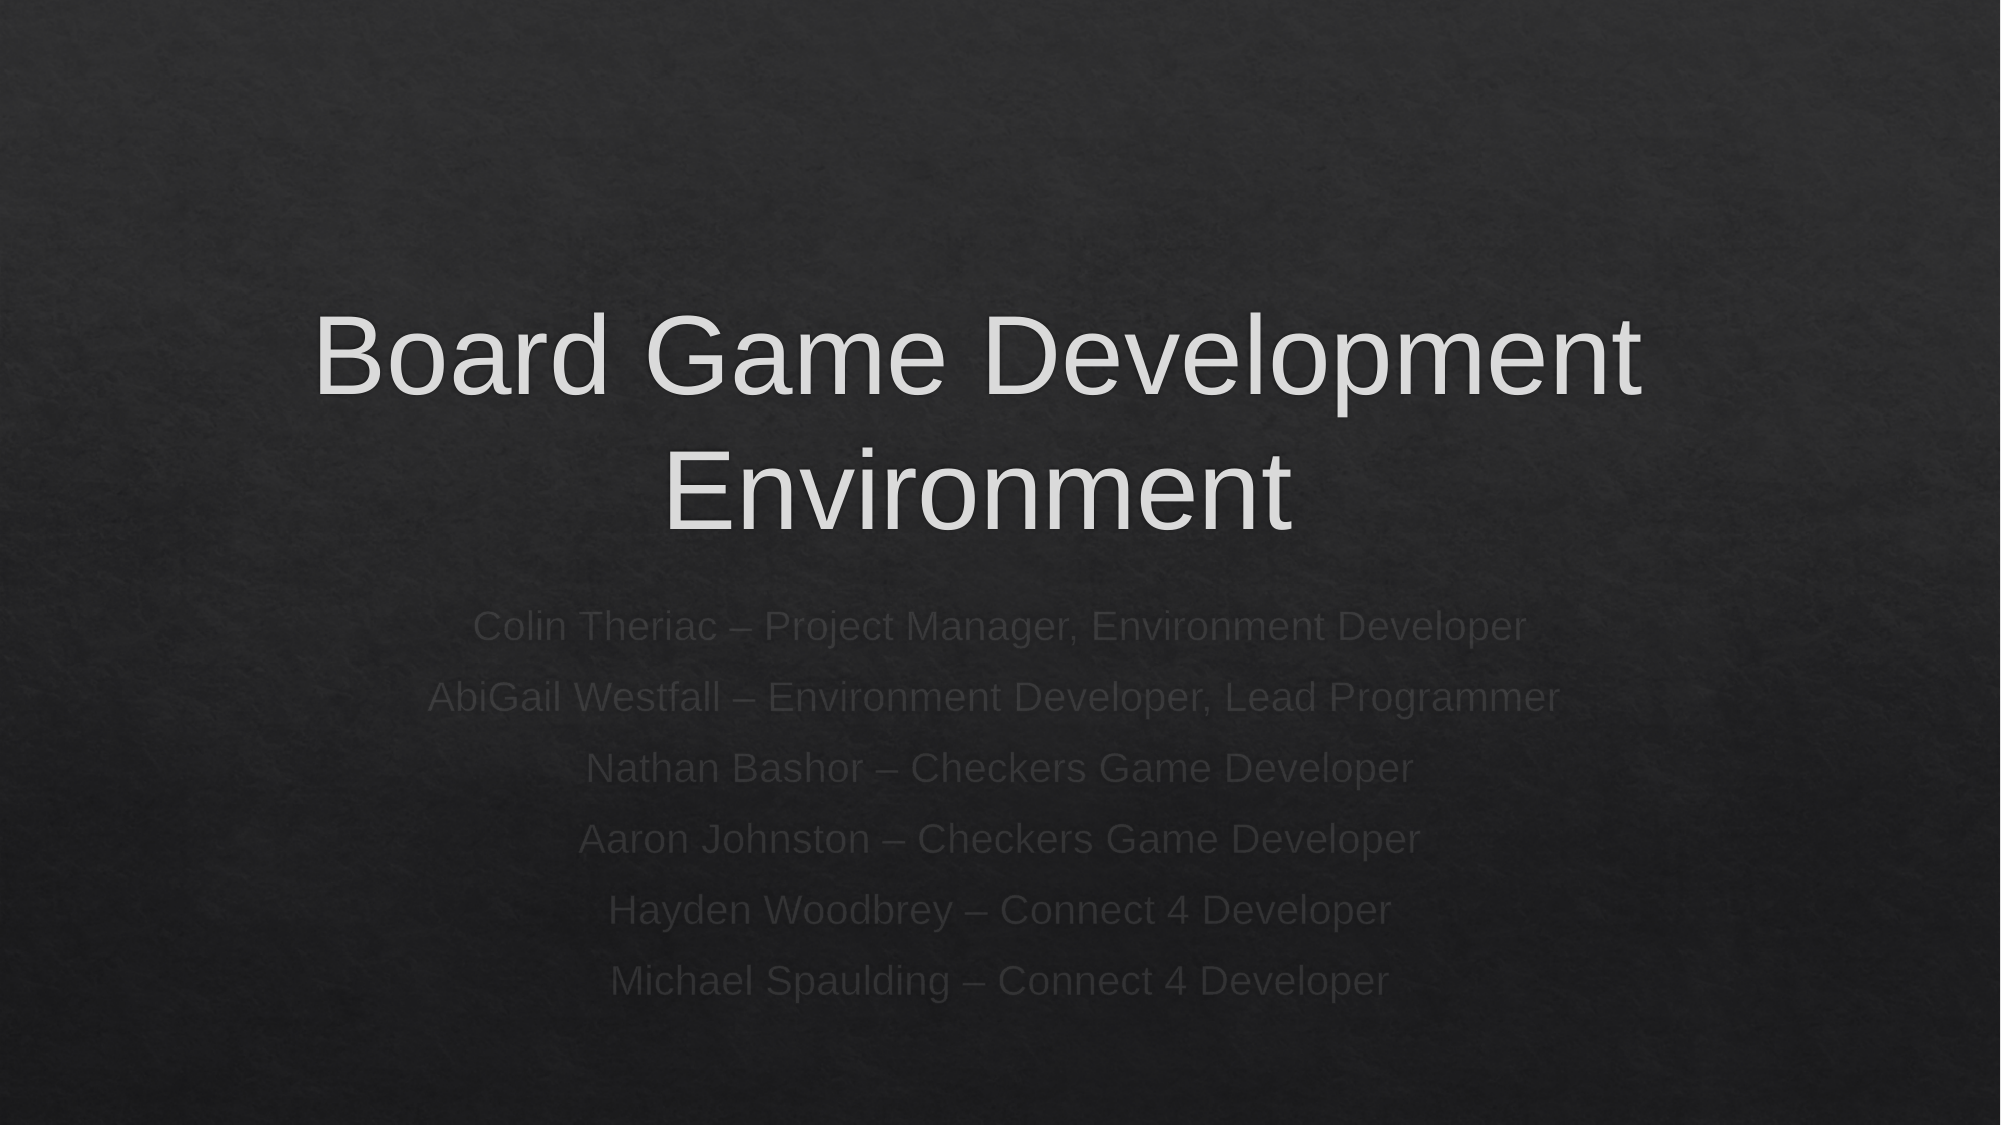

# Board Game Development Environment
Colin Theriac – Project Manager, Environment Developer
AbiGail Westfall – Environment Developer, Lead Programmer
Nathan Bashor – Checkers Game Developer
Aaron Johnston – Checkers Game Developer
Hayden Woodbrey – Connect 4 Developer
Michael Spaulding – Connect 4 Developer